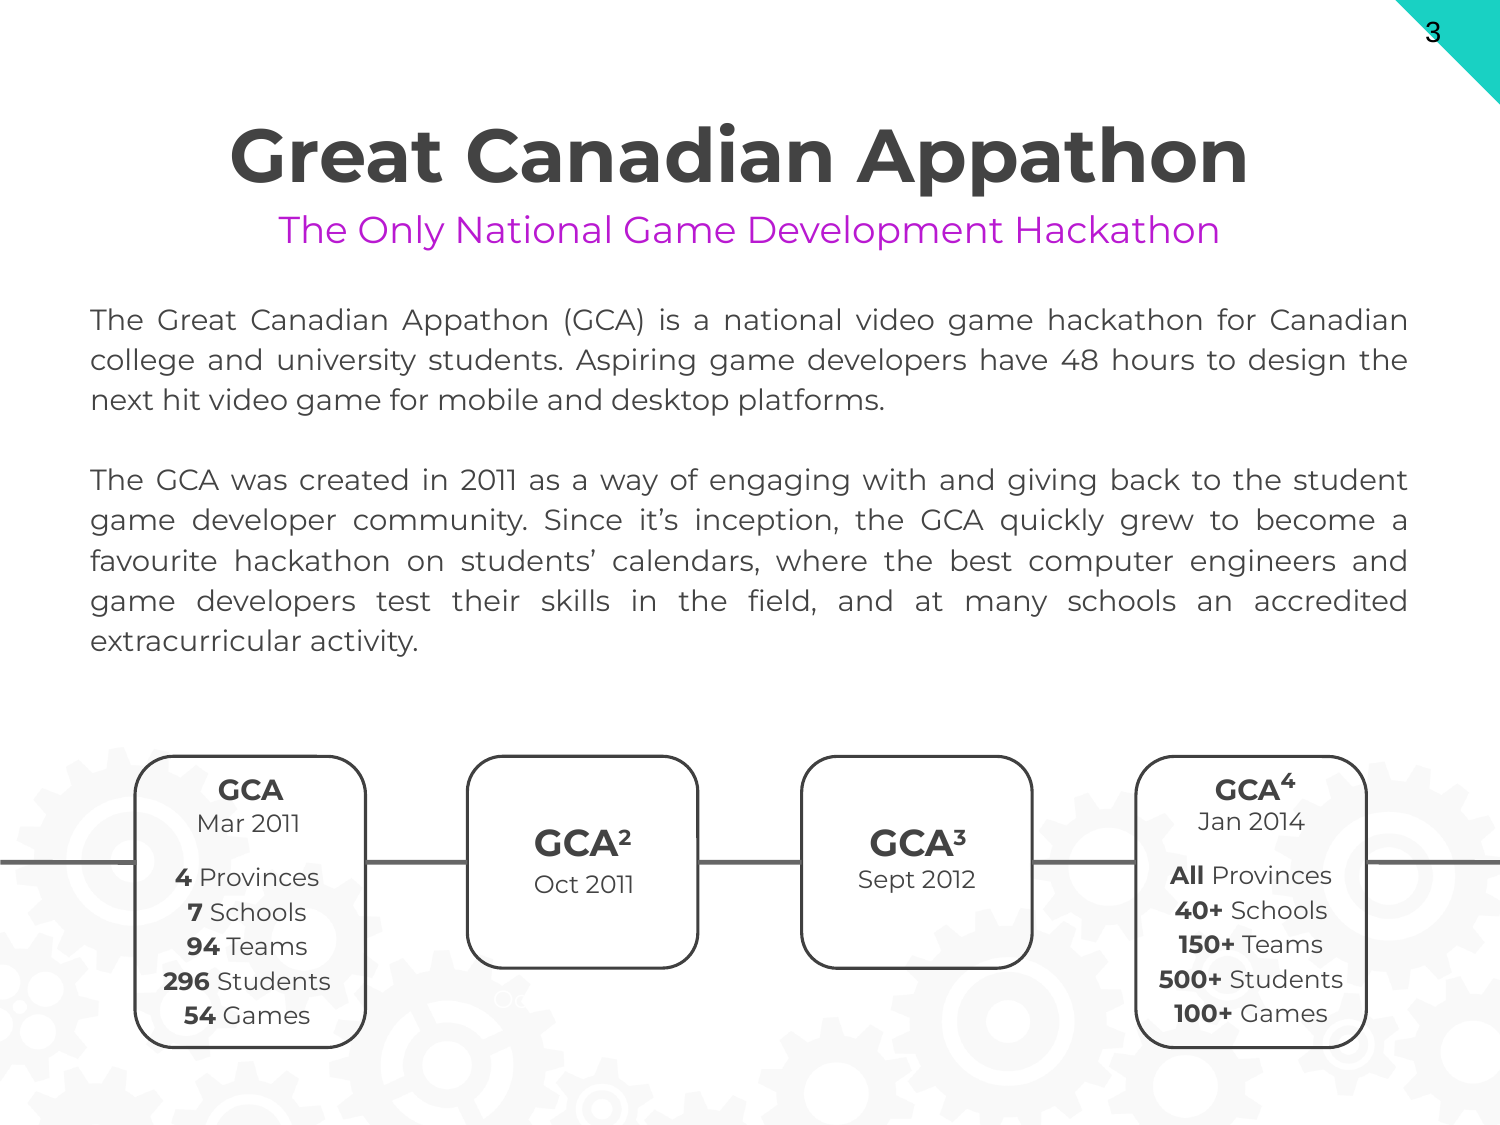

3
# Great Canadian Appathon
The Only National Game Development Hackathon
The Great Canadian Appathon (GCA) is a national video game hackathon for Canadian college and university students. Aspiring game developers have 48 hours to design the next hit video game for mobile and desktop platforms.

The GCA was created in 2011 as a way of engaging with and giving back to the student game developer community. Since it’s inception, the GCA quickly grew to become a favourite hackathon on students’ calendars, where the best computer engineers and game developers test their skills in the field, and at many schools an accredited extracurricular activity.

GCA4

GCA

Jan 2014
Mar 2011
GCA3
GCA2
All Provinces
40+ Schools
150+ Teams
500+ Students
100+ Games
4 Provinces
7 Schools
94 Teams
296 Students
54 Games
Sept 2012
Oct 2011
Oct 2011